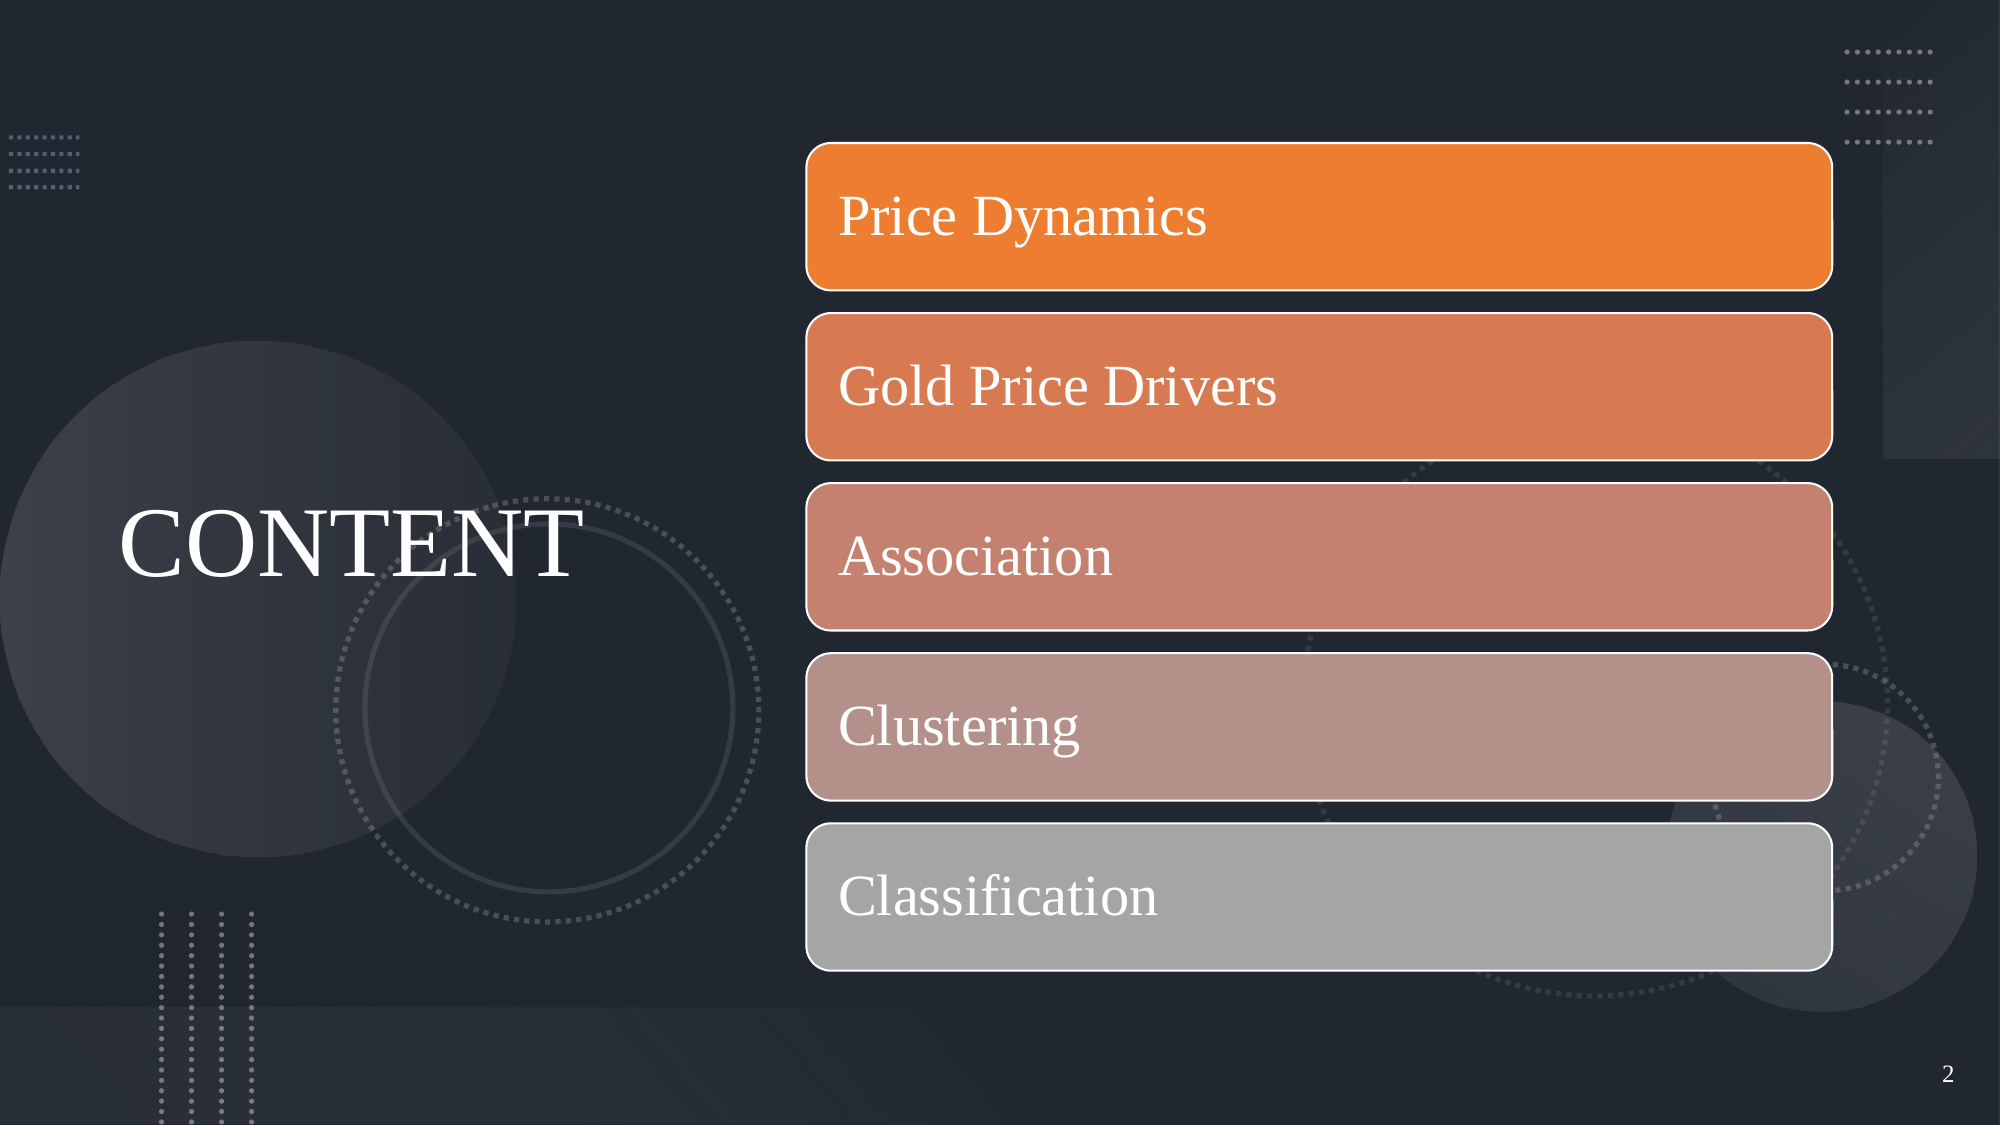

# CONTENT
Price Dynamics
Gold Price Drivers
Association
Clustering
Classification

2